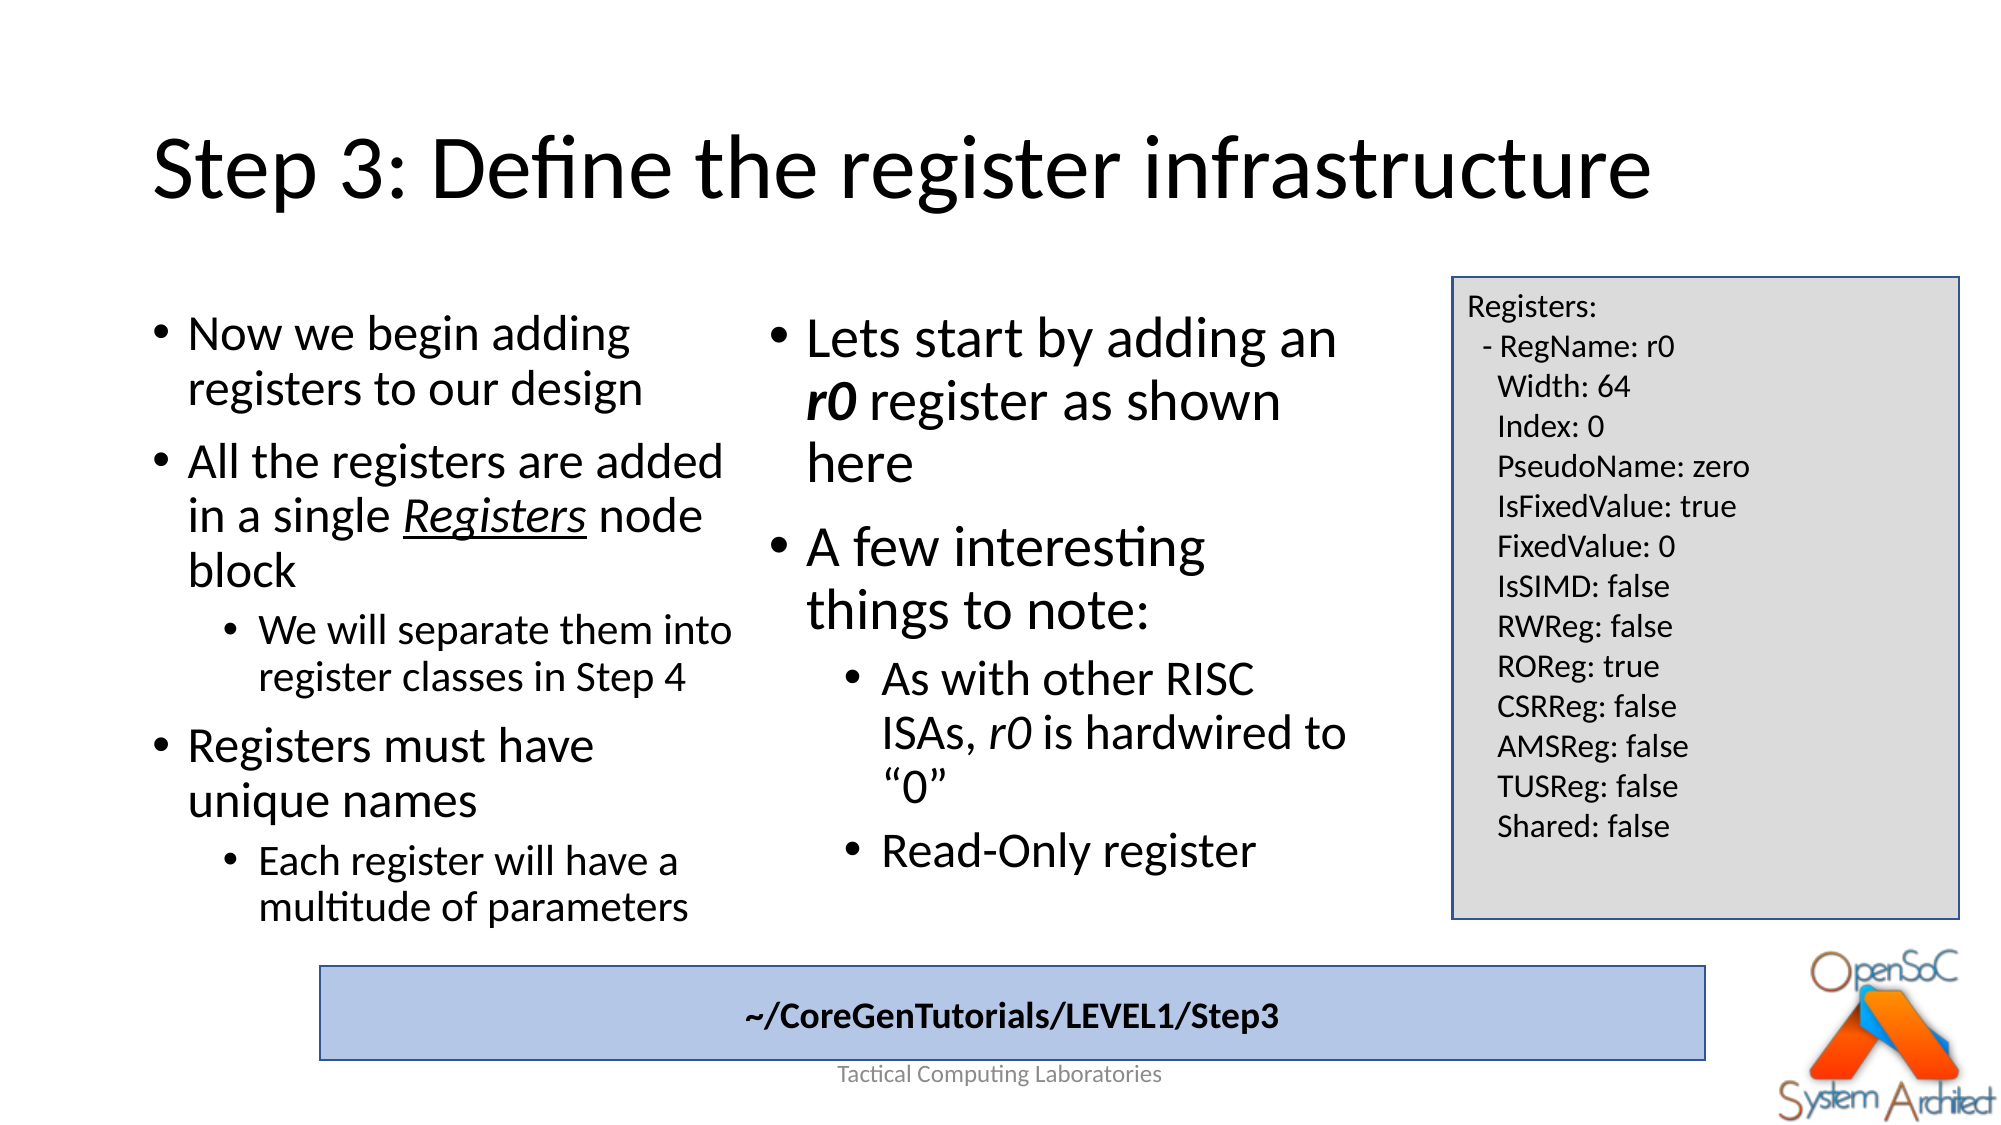

# Step 3: Define the register infrastructure
Registers:
  - RegName: r0
    Width: 64
    Index: 0
    PseudoName: zero
    IsFixedValue: true
    FixedValue: 0
    IsSIMD: false
    RWReg: false
    ROReg: true
    CSRReg: false
    AMSReg: false
    TUSReg: false
    Shared: false

Now we begin adding registers to our design
All the registers are added in a single Registers node block
We will separate them into register classes in Step 4
Registers must have unique names
Each register will have a multitude of parameters

Lets start by adding an r0 register as shown here
A few interesting things to note:
As with other RISC ISAs, r0 is hardwired to “0”
Read-Only register

~/CoreGenTutorials/LEVEL1/Step3
Tactical Computing Laboratories